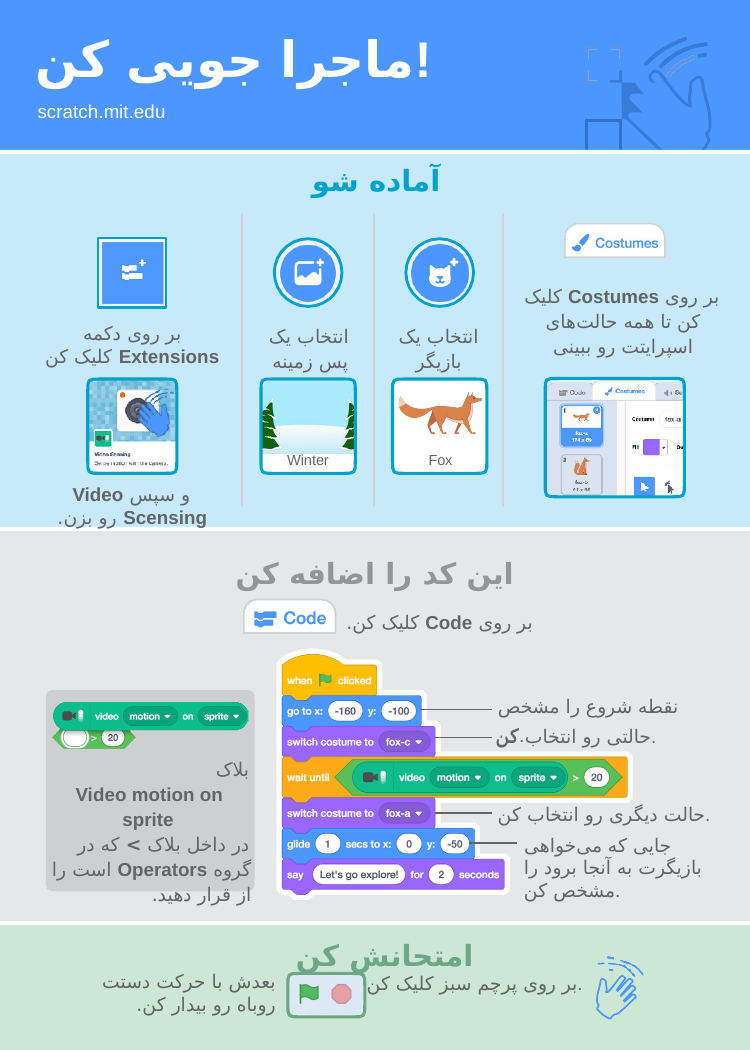

# ماجرا جویی کن!
scratch.mit.edu

آماده شو

بر روی Costumes کلیک کن تا همه حالت‌های اسپرایتت رو ببینی
بر روی دکمه Extensions کلیک کن
انتخاب یک
پس زمینه
انتخاب یک
بازیگر

Winter
Fox
و سپس Video Scensing رو بزن.

این کد را اضافه کن

بر روی Code کلیک کن.

نقطه شروع را مشخص کن.

حالتی رو انتخاب کن.
بلاک
Video motion on sprite
در داخل بلاک > که در گروه Operators است را از قرار دهید.
حالت دیگری رو انتخاب کن.
جایی که می‌خواهی بازیگرت به آنجا برود را مشخص کن.

امتحانش کن

بعدش با حرکت دستت روباه رو بیدار کن.
بر روی پرچم سبز کلیک کن.